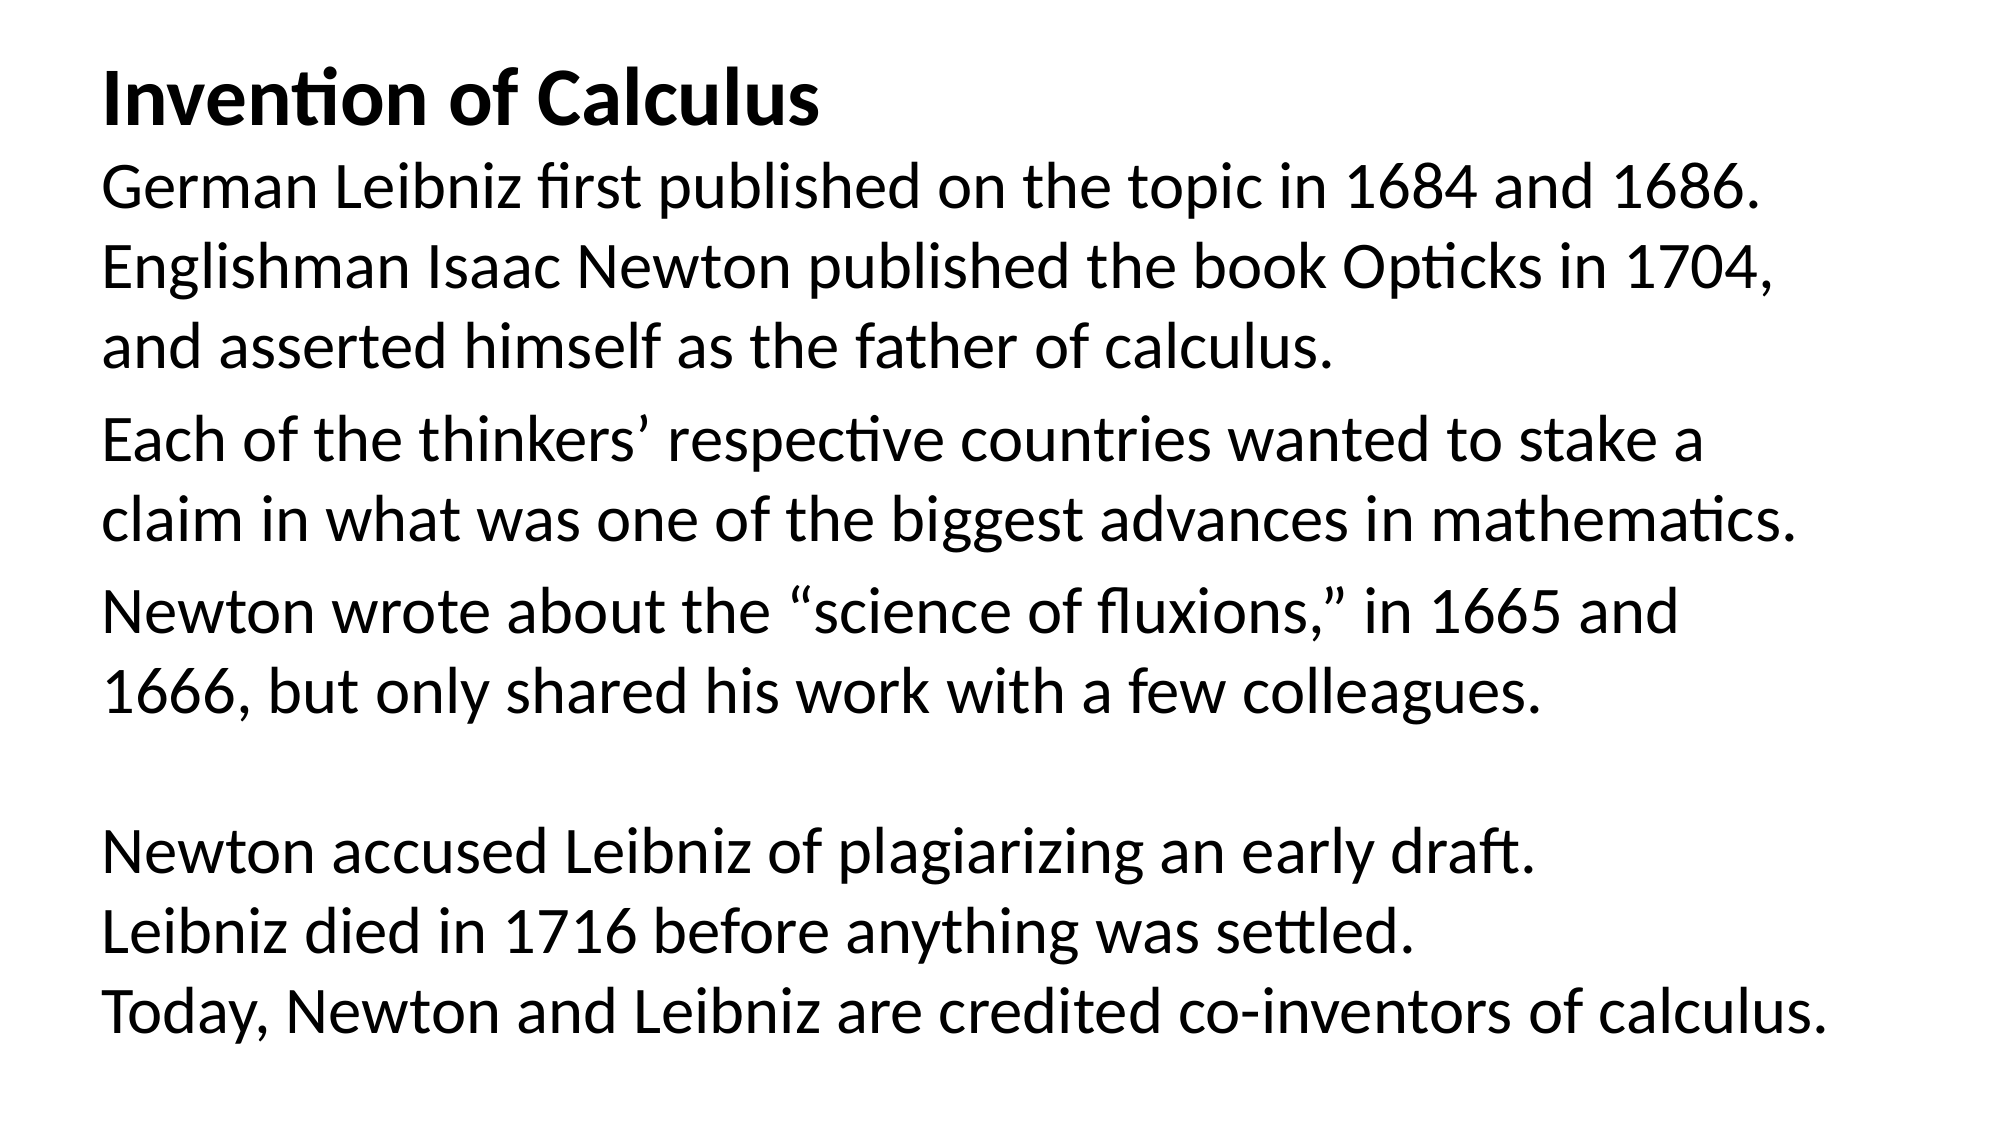

Invention of Calculus
German Leibniz first published on the topic in 1684 and 1686.
Englishman Isaac Newton published the book Opticks in 1704, and asserted himself as the father of calculus.
Each of the thinkers’ respective countries wanted to stake a claim in what was one of the biggest advances in mathematics.
Newton wrote about the “science of fluxions,” in 1665 and 1666, but only shared his work with a few colleagues.

Newton accused Leibniz of plagiarizing an early draft.
Leibniz died in 1716 before anything was settled.
Today, Newton and Leibniz are credited co-inventors of calculus.